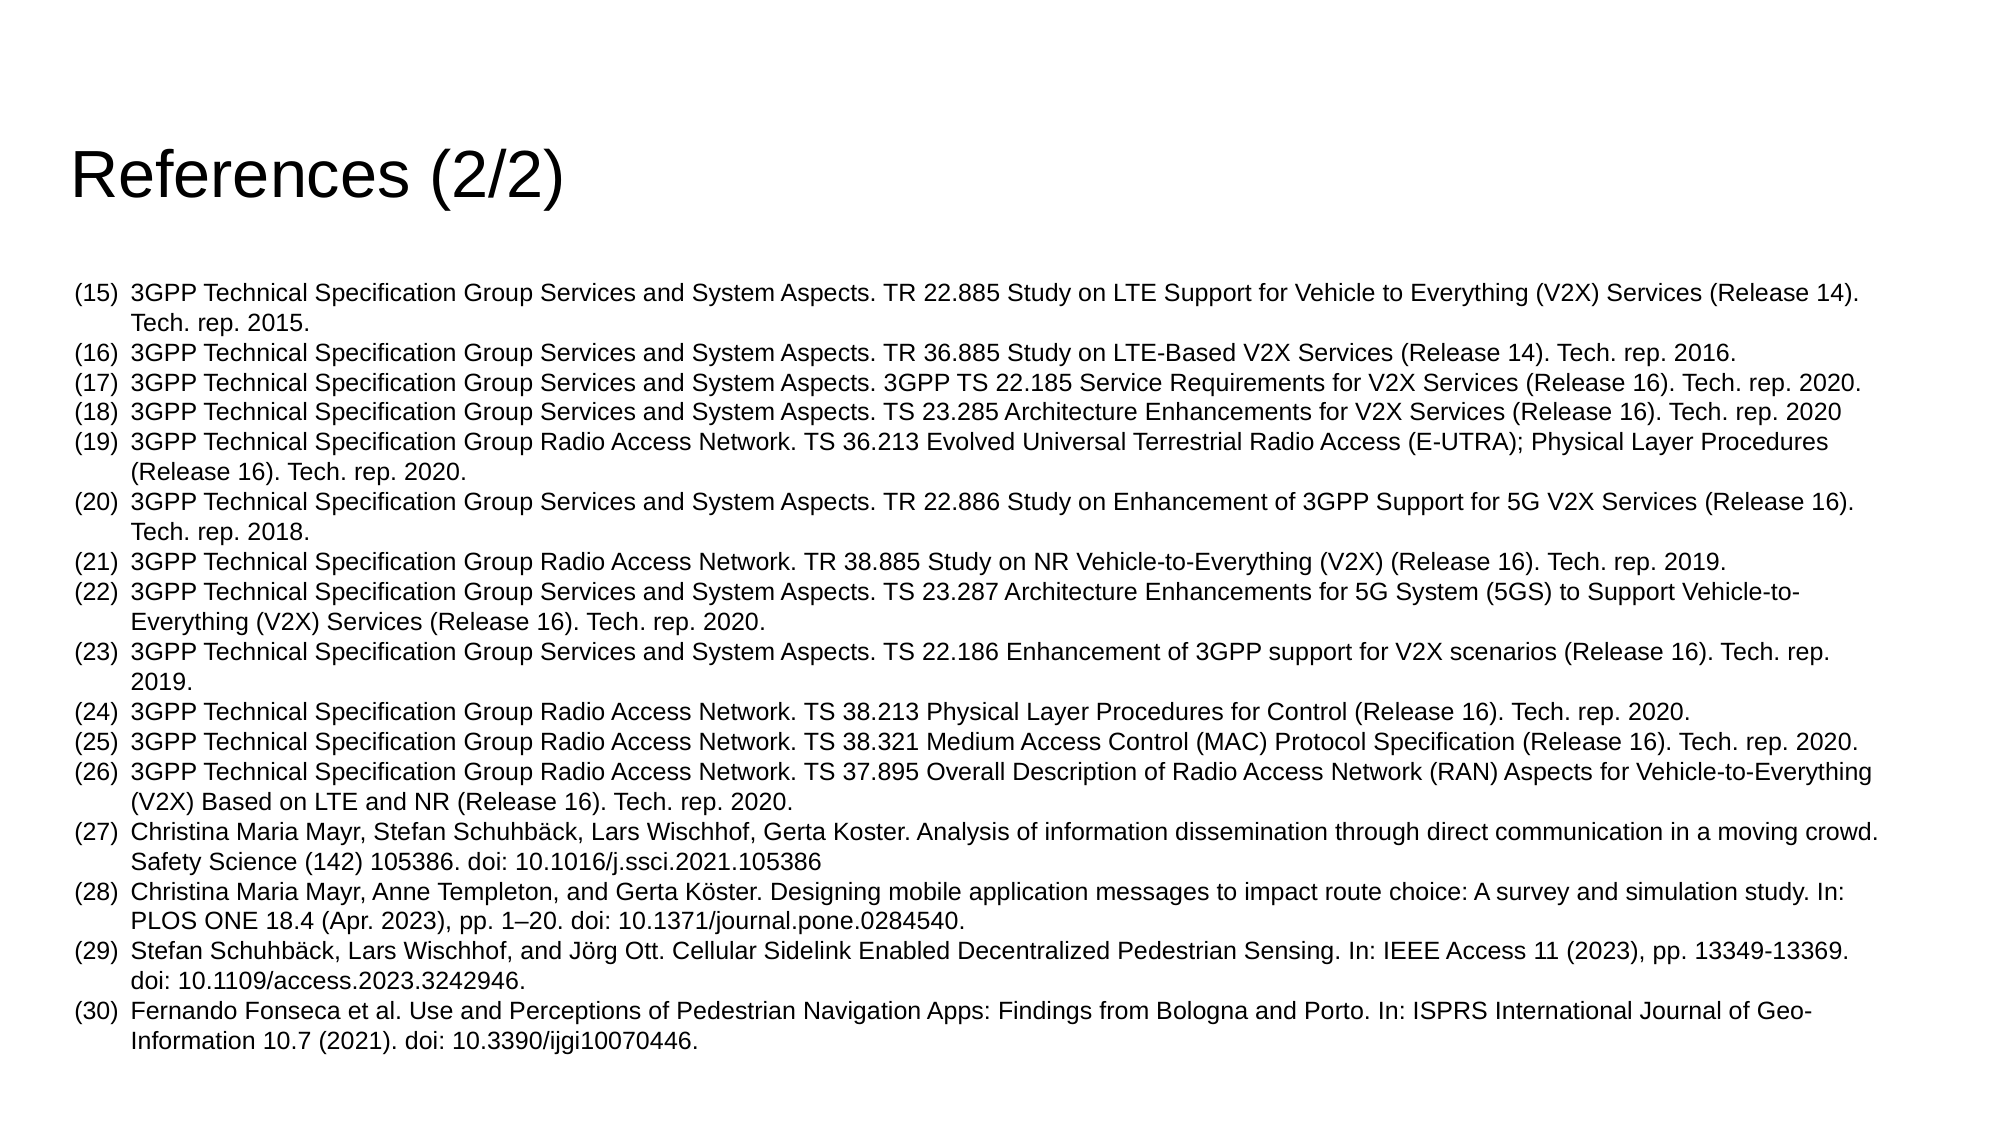

References (2/2)
3GPP Technical Specification Group Services and System Aspects. TR 22.885 Study on LTE Support for Vehicle to Everything (V2X) Services (Release 14). Tech. rep. 2015.
3GPP Technical Specification Group Services and System Aspects. TR 36.885 Study on LTE-Based V2X Services (Release 14). Tech. rep. 2016.
3GPP Technical Specification Group Services and System Aspects. 3GPP TS 22.185 Service Requirements for V2X Services (Release 16). Tech. rep. 2020.
3GPP Technical Specification Group Services and System Aspects. TS 23.285 Architecture Enhancements for V2X Services (Release 16). Tech. rep. 2020
3GPP Technical Specification Group Radio Access Network. TS 36.213 Evolved Universal Terrestrial Radio Access (E-UTRA); Physical Layer Procedures (Release 16). Tech. rep. 2020.
3GPP Technical Specification Group Services and System Aspects. TR 22.886 Study on Enhancement of 3GPP Support for 5G V2X Services (Release 16). Tech. rep. 2018.
3GPP Technical Specification Group Radio Access Network. TR 38.885 Study on NR Vehicle-to-Everything (V2X) (Release 16). Tech. rep. 2019.
3GPP Technical Specification Group Services and System Aspects. TS 23.287 Architecture Enhancements for 5G System (5GS) to Support Vehicle-to-Everything (V2X) Services (Release 16). Tech. rep. 2020.
3GPP Technical Specification Group Services and System Aspects. TS 22.186 Enhancement of 3GPP support for V2X scenarios (Release 16). Tech. rep. 2019.
3GPP Technical Specification Group Radio Access Network. TS 38.213 Physical Layer Procedures for Control (Release 16). Tech. rep. 2020.
3GPP Technical Specification Group Radio Access Network. TS 38.321 Medium Access Control (MAC) Protocol Specification (Release 16). Tech. rep. 2020.
3GPP Technical Specification Group Radio Access Network. TS 37.895 Overall Description of Radio Access Network (RAN) Aspects for Vehicle-to-Everything (V2X) Based on LTE and NR (Release 16). Tech. rep. 2020.
Christina Maria Mayr, Stefan Schuhbäck, Lars Wischhof, Gerta Koster. Analysis of information dissemination through direct communication in a moving crowd. Safety Science (142) 105386. doi: 10.1016/j.ssci.2021.105386
Christina Maria Mayr, Anne Templeton, and Gerta Köster. Designing mobile application messages to impact route choice: A survey and simulation study. In: PLOS ONE 18.4 (Apr. 2023), pp. 1–20. doi: 10.1371/journal.pone.0284540.
Stefan Schuhbäck, Lars Wischhof, and Jörg Ott. Cellular Sidelink Enabled Decentralized Pedestrian Sensing. In: IEEE Access 11 (2023), pp. 13349-13369. doi: 10.1109/access.2023.3242946.
Fernando Fonseca et al. Use and Perceptions of Pedestrian Navigation Apps: Findings from Bologna and Porto. In: ISPRS International Journal of Geo-Information 10.7 (2021). doi: 10.3390/ijgi10070446.